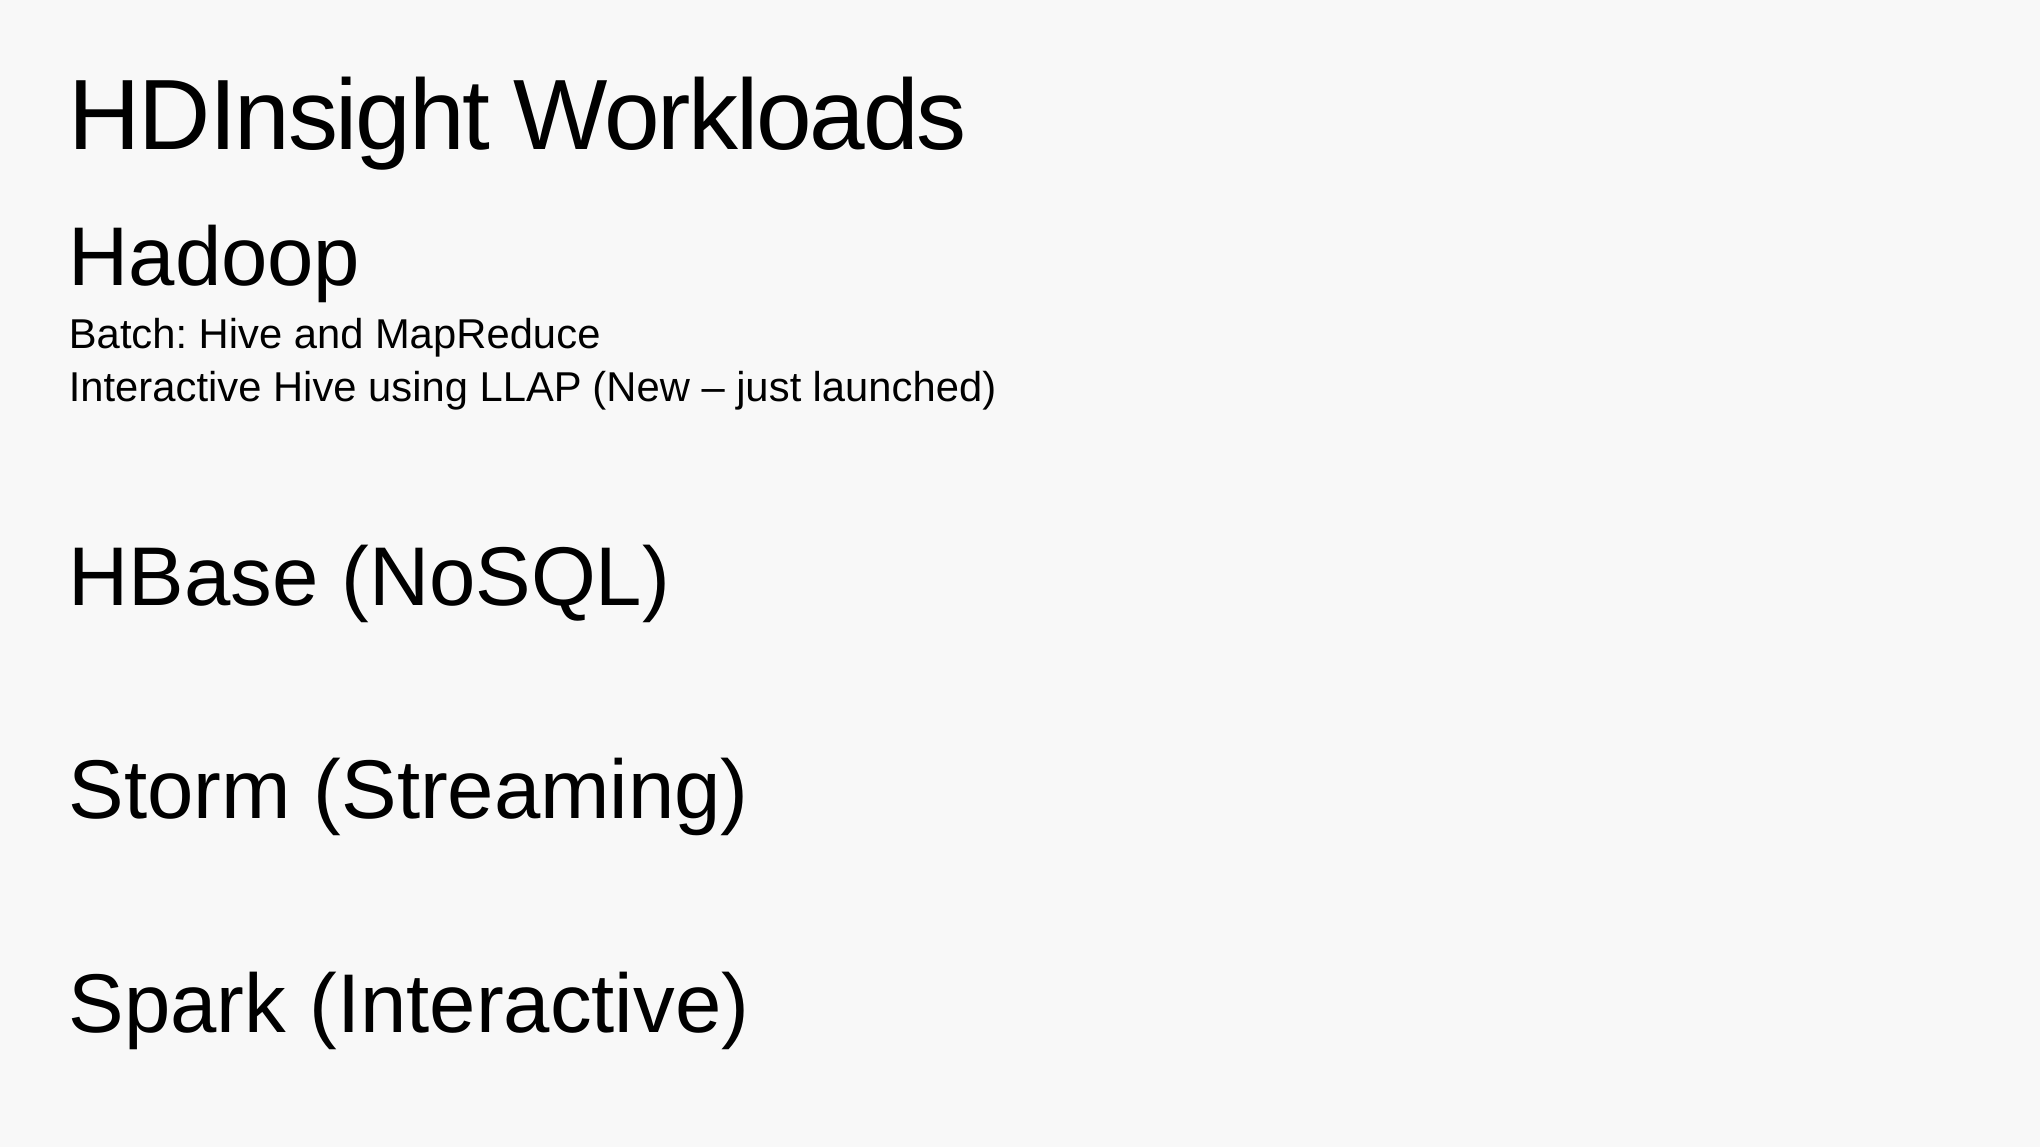

# HDInsight Workloads
Hadoop
Batch: Hive and MapReduce
Interactive Hive using LLAP (New – just launched)

HBase (NoSQL)

Storm (Streaming)

Spark (Interactive)